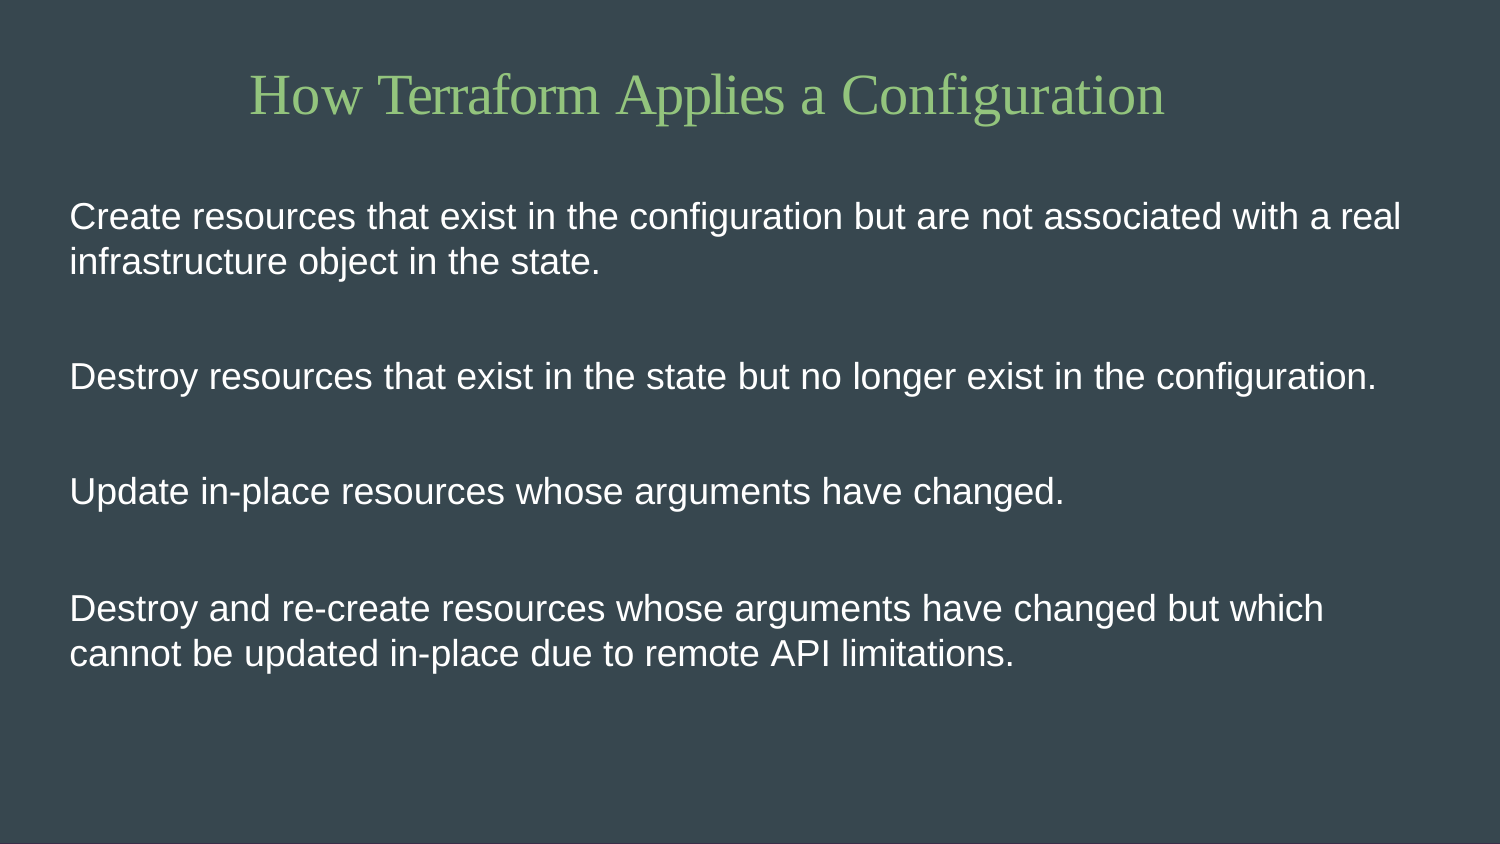

# How Terraform Applies a Configuration
Create resources that exist in the configuration but are not associated with a real infrastructure object in the state.
Destroy resources that exist in the state but no longer exist in the configuration. Update in-place resources whose arguments have changed.

Destroy and re-create resources whose arguments have changed but which cannot be updated in-place due to remote API limitations.